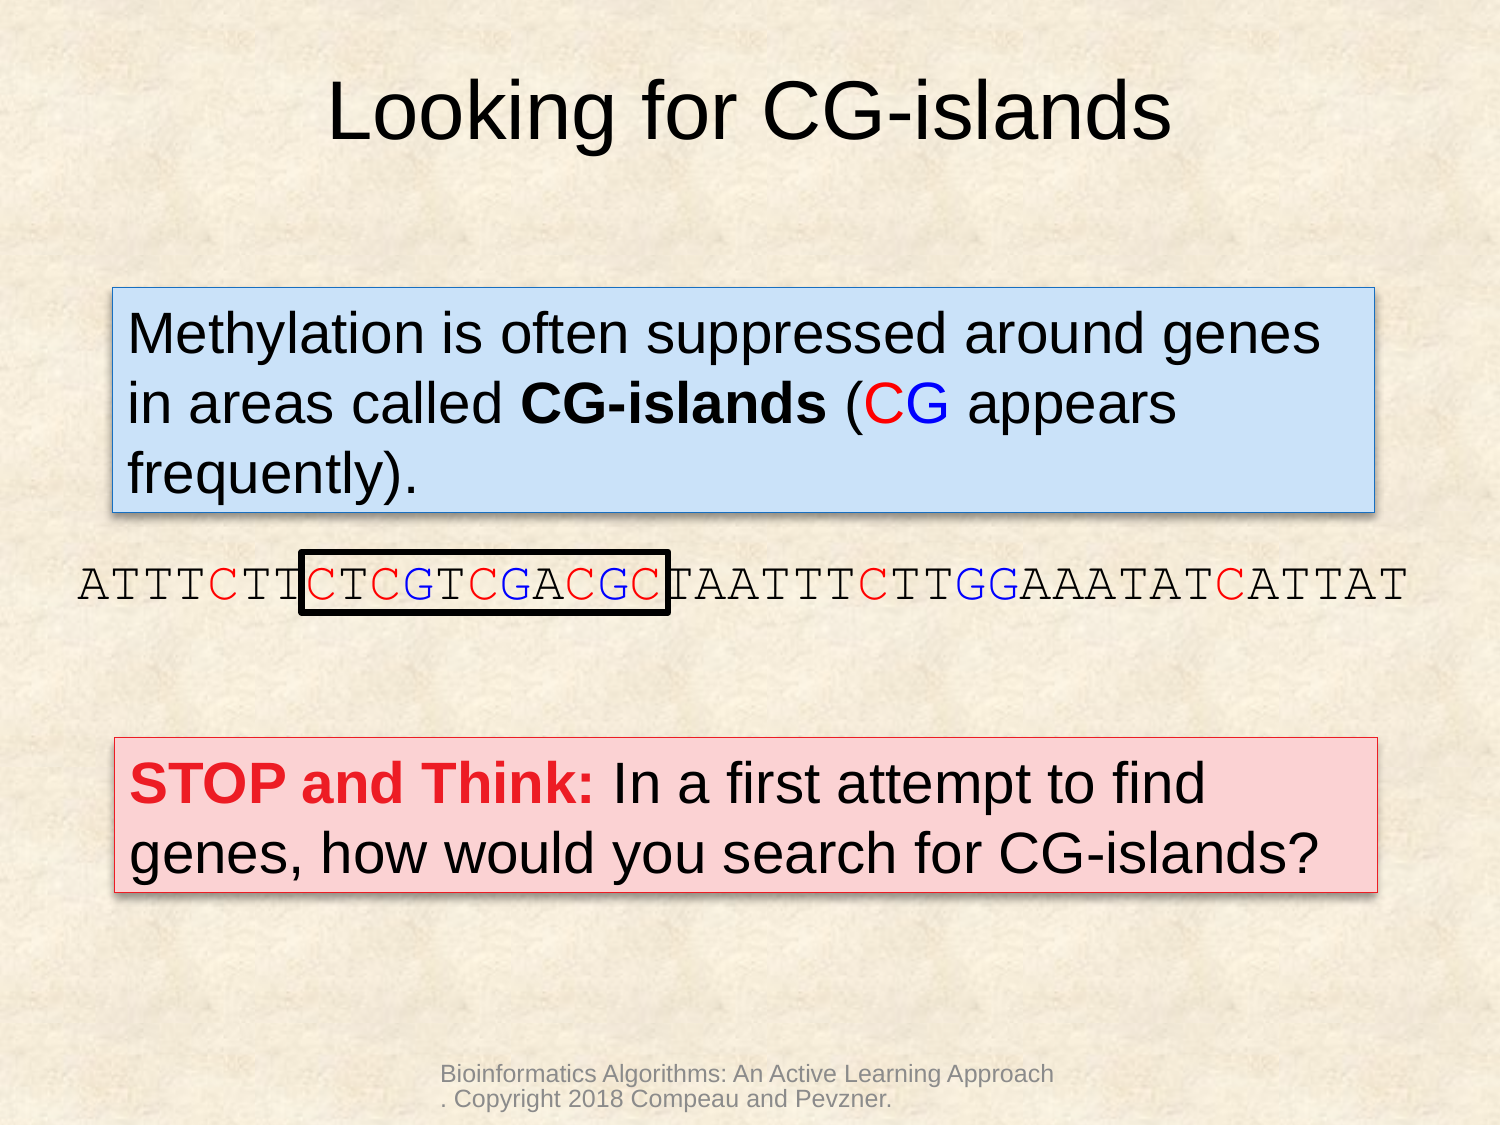

# Looking for CG-islands
Methylation is often suppressed around genes in areas called CG-islands (CG appears frequently).
ATTTCTTCTCGTCGACGCTAATTTCTTGGAAATATCATTAT

STOP and Think: In a first attempt to find genes, how would you search for CG-islands?
Bioinformatics Algorithms: An Active Learning Approach. Copyright 2018 Compeau and Pevzner.